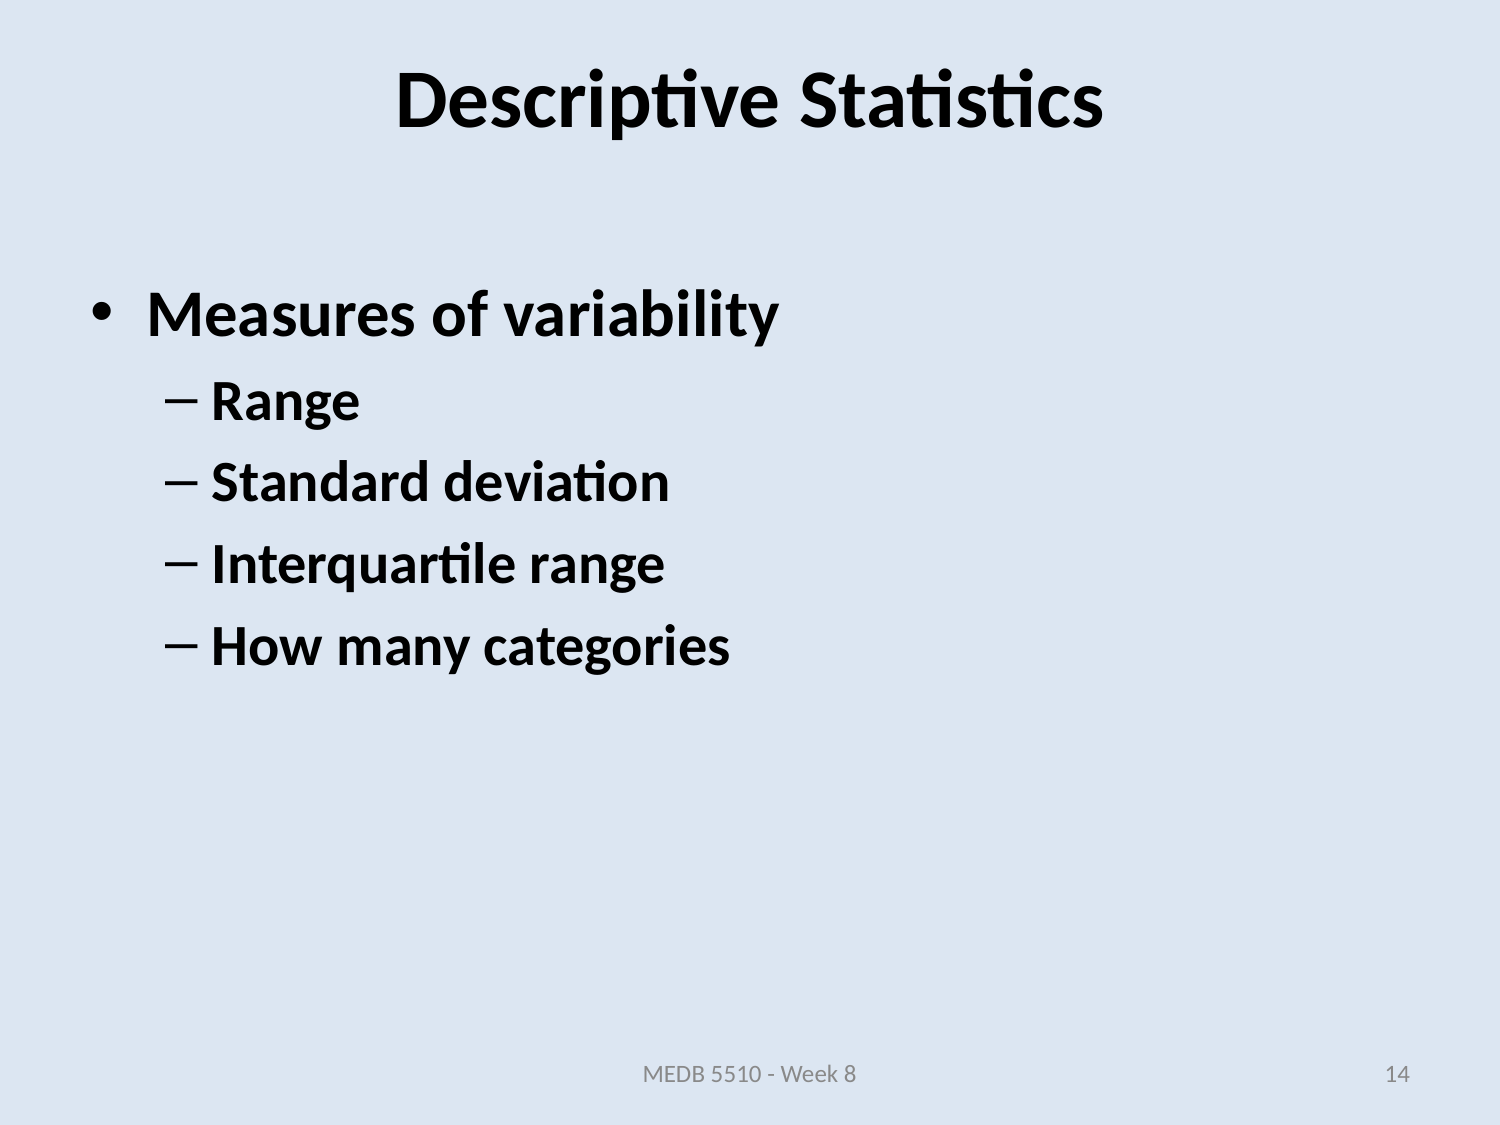

Measures of variability
Range
Standard deviation
Interquartile range
How many categories

Descriptive Statistics
MEDB 5510 - Week 8
14